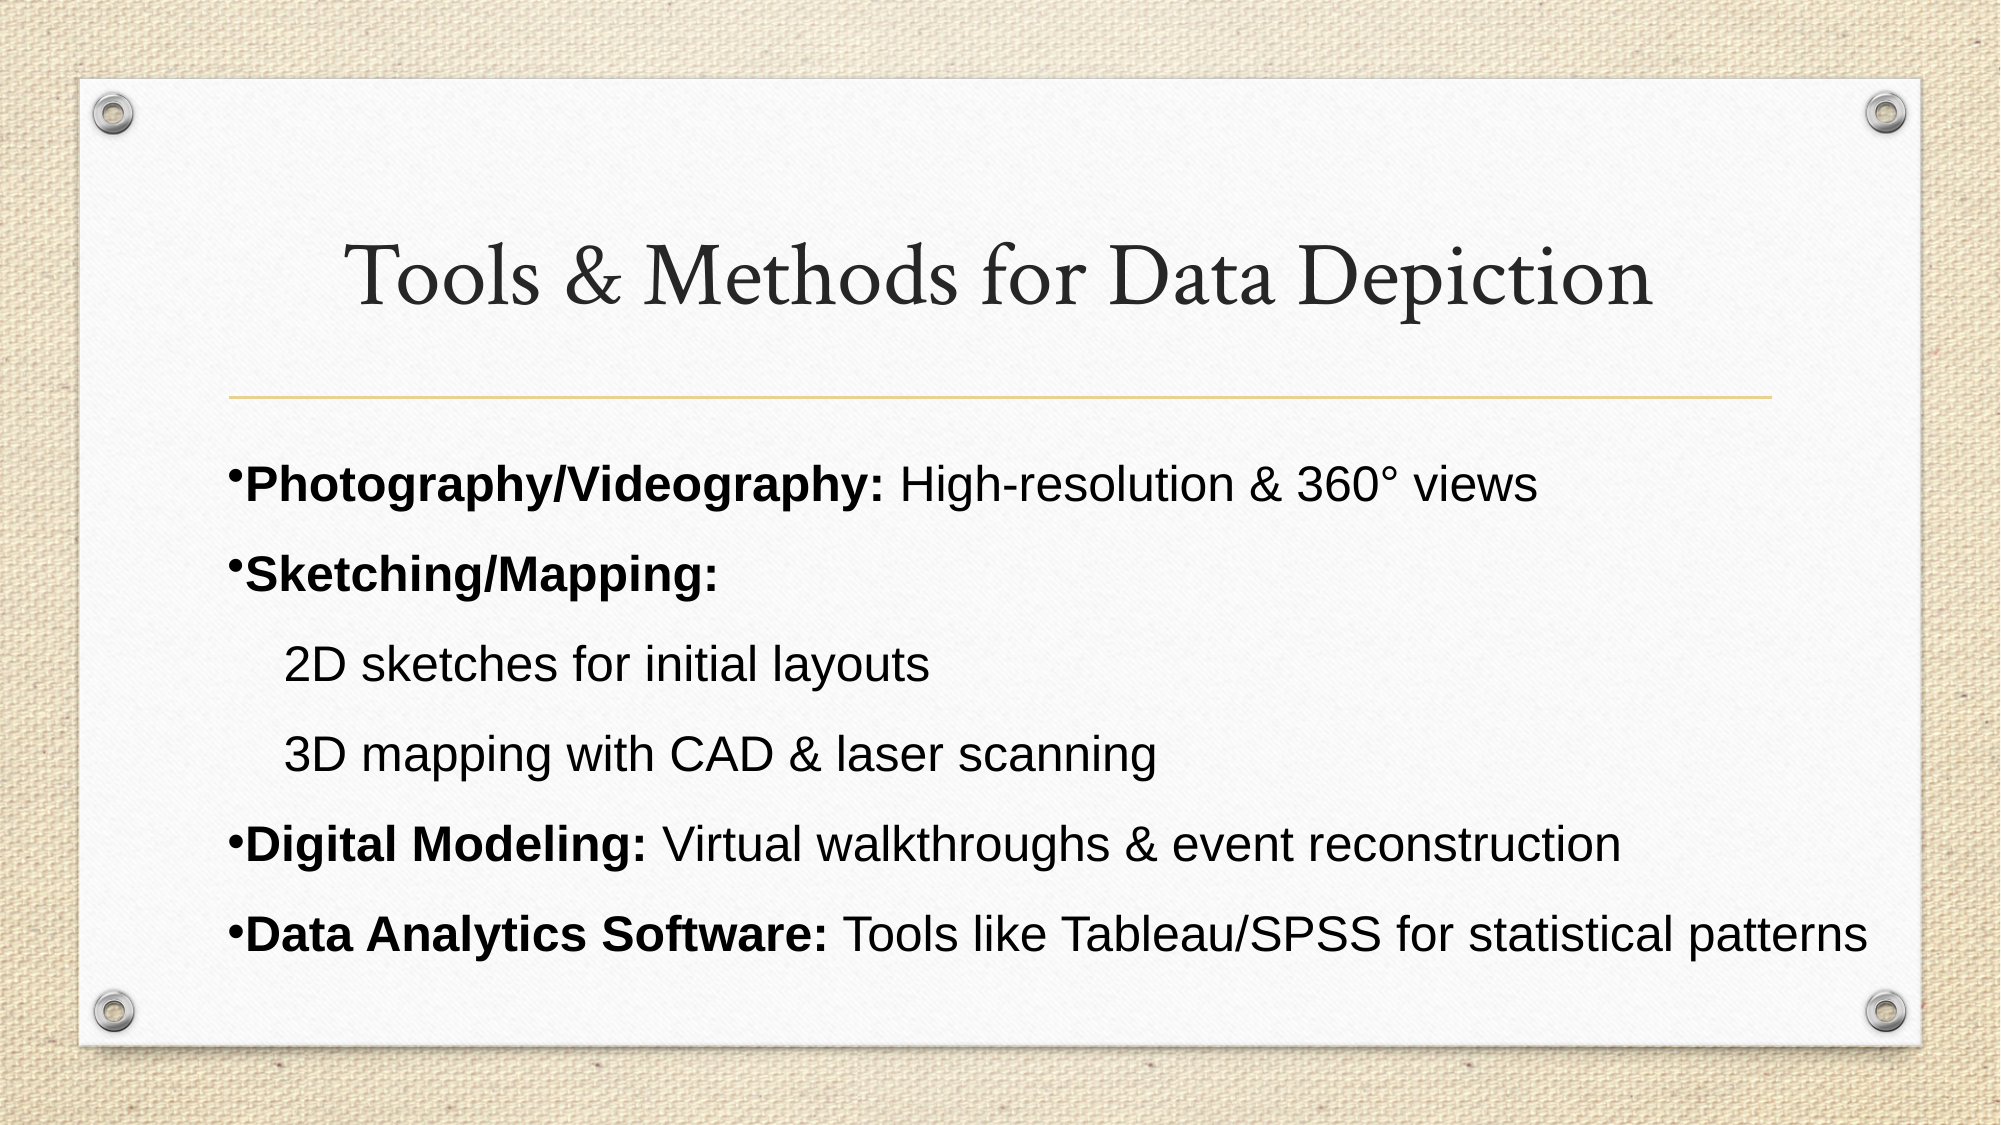

# Tools & Methods for Data Depiction
Photography/Videography: High-resolution & 360° views
Sketching/Mapping:
    2D sketches for initial layouts
    3D mapping with CAD & laser scanning
Digital Modeling: Virtual walkthroughs & event reconstruction
Data Analytics Software: Tools like Tableau/SPSS for statistical patterns